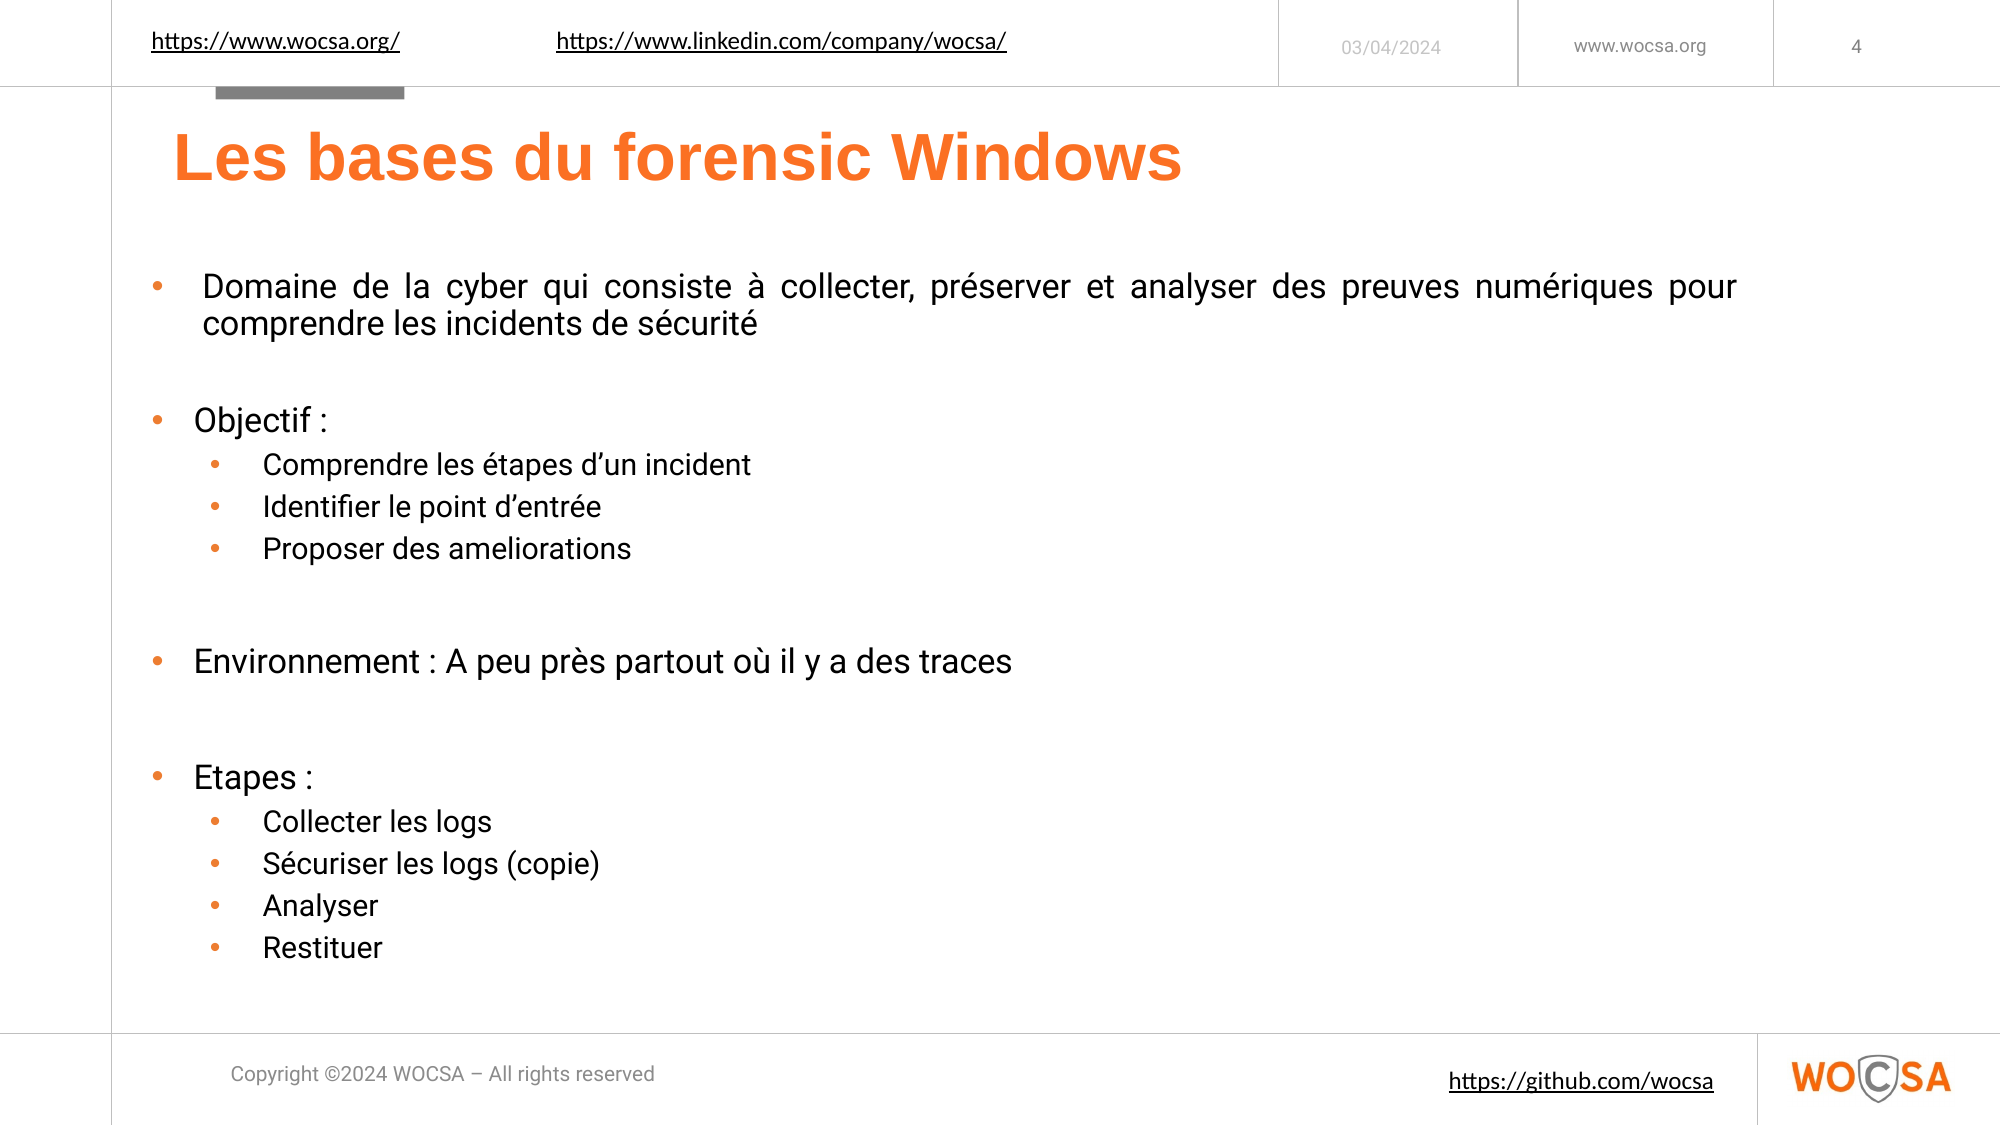

https://www.linkedin.com/company/wocsa/
https://www.wocsa.org/
03/04/2024
# Les bases du forensic Windows
Domaine de la cyber qui consiste à collecter, préserver et analyser des preuves numériques pour comprendre les incidents de sécurité

Objectif :
Comprendre les étapes d’un incident
Identifier le point d’entrée
Proposer des ameliorations

Environnement : A peu près partout où il y a des traces

Etapes :
Collecter les logs
Sécuriser les logs (copie)
Analyser
Restituer
Copyright ©2024 WOCSA – All rights reserved
https://github.com/wocsa